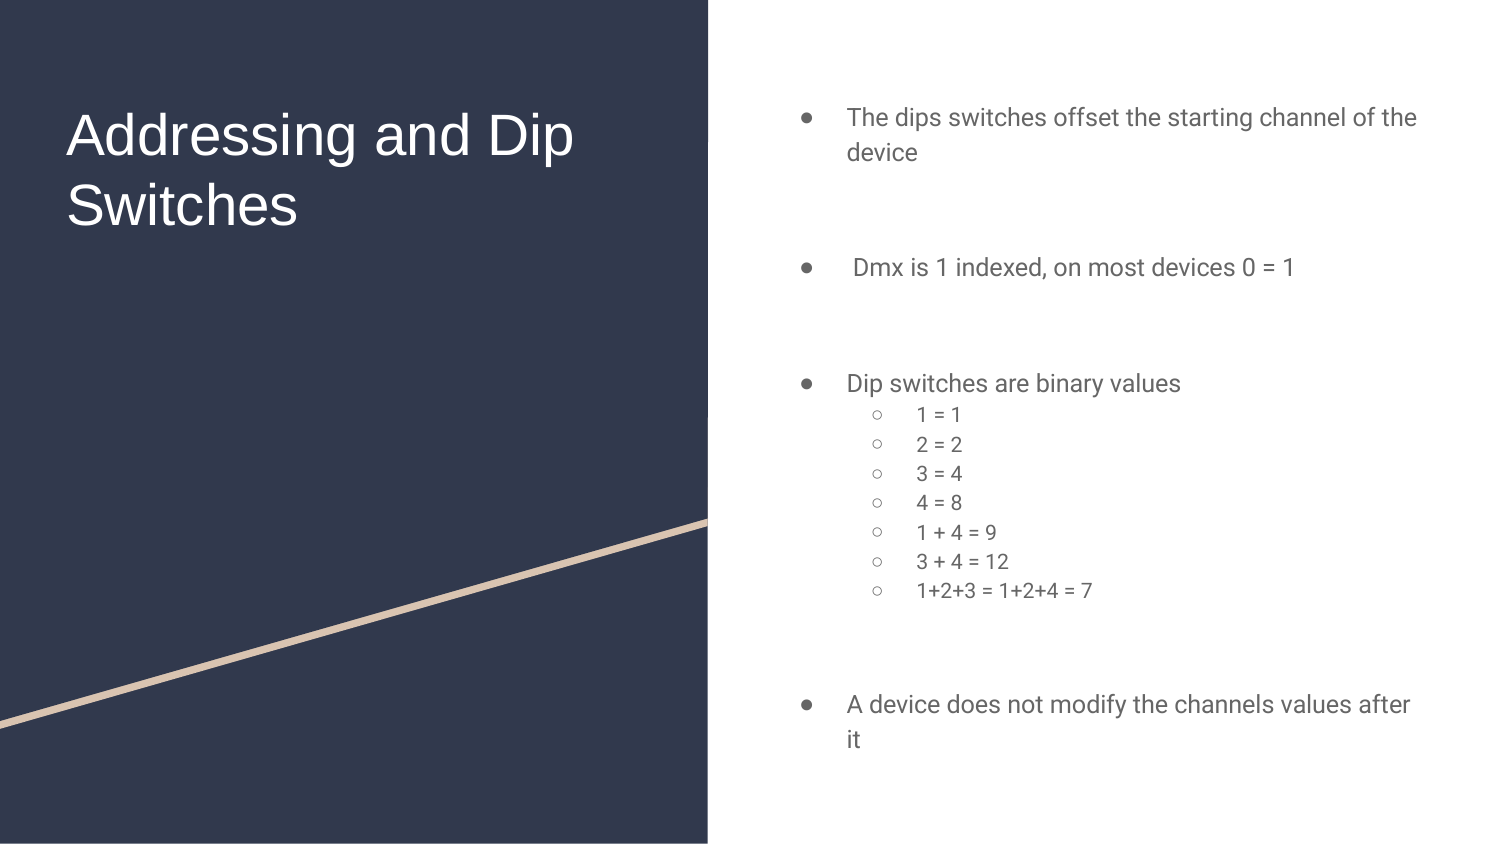

# Addressing and Dip Switches
The dips switches offset the starting channel of the device

 Dmx is 1 indexed, on most devices 0 = 1

Dip switches are binary values
1 = 1
2 = 2
3 = 4
4 = 8
1 + 4 = 9
3 + 4 = 12
1+2+3 = 1+2+4 = 7

A device does not modify the channels values after it